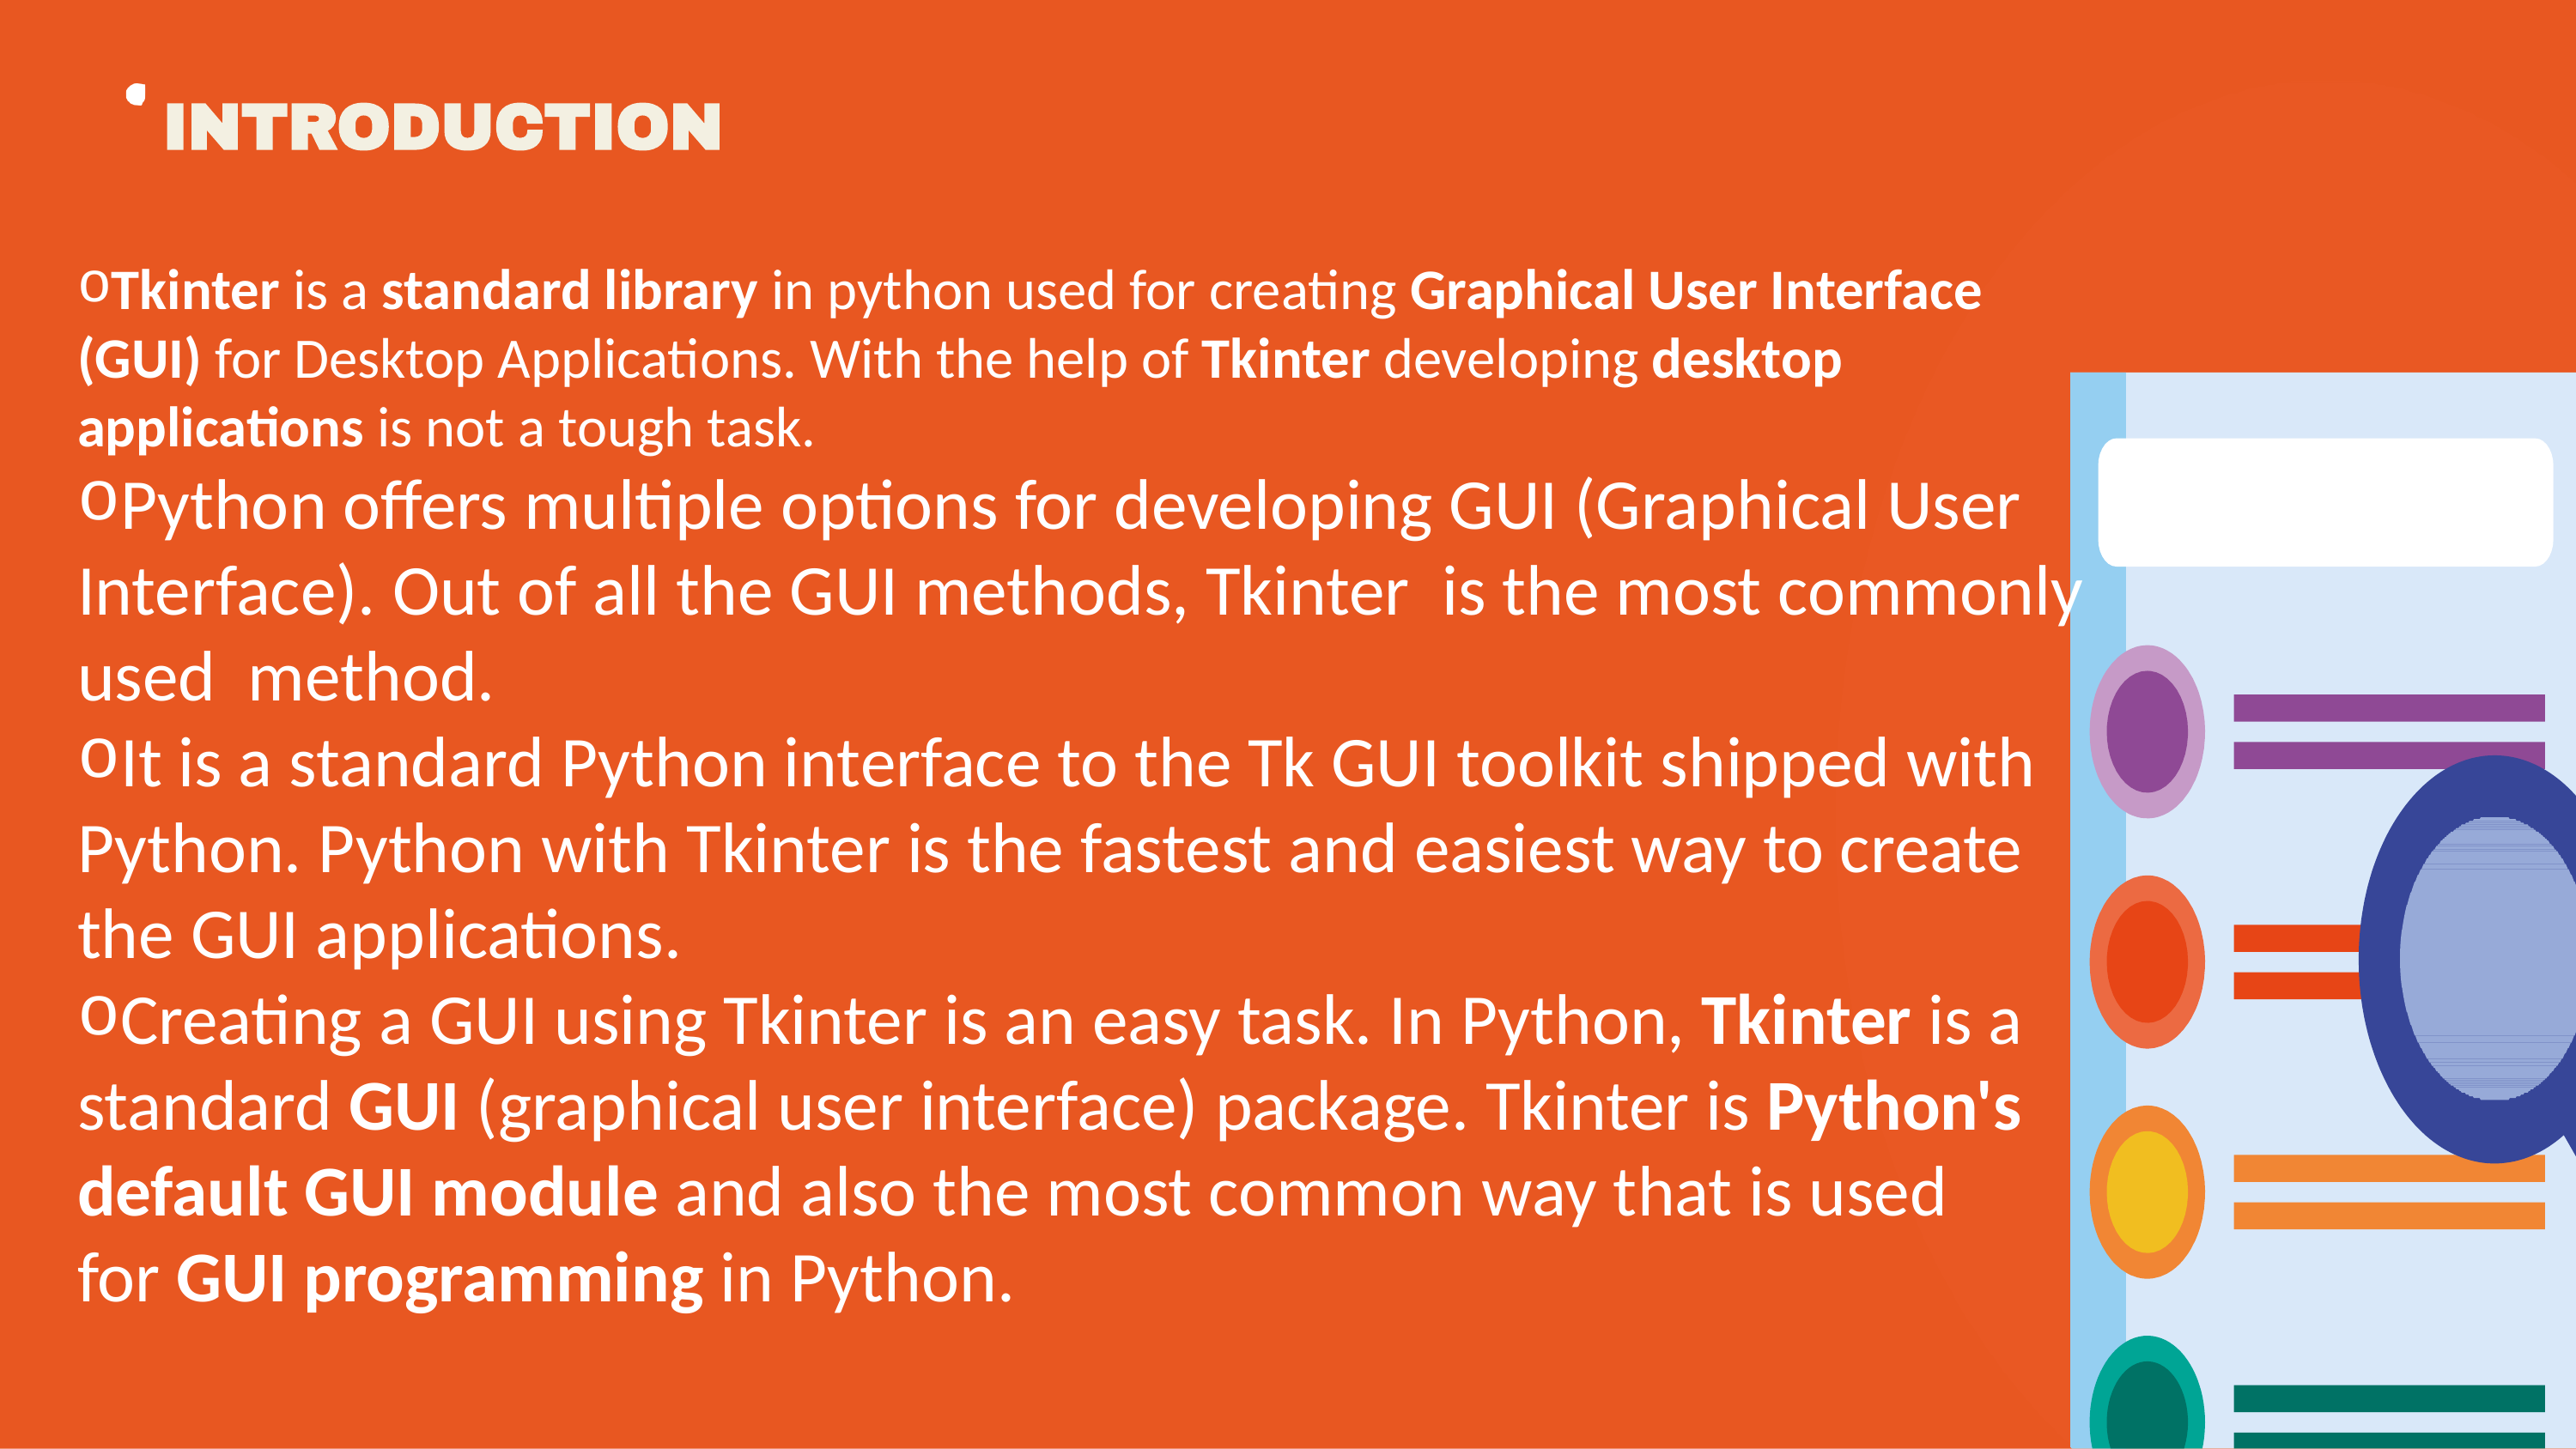

INTRODUCTION

Tkinter is a standard library in python used for creating Graphical User Interface (GUI) for Desktop Applications. With the help of Tkinter developing desktop applications is not a tough task.
Python offers multiple options for developing GUI (Graphical User Interface). Out of all the GUI methods, Tkinter  is the most commonly used  method.
It is a standard Python interface to the Tk GUI toolkit shipped with Python. Python with Tkinter is the fastest and easiest way to create the GUI applications.
Creating a GUI using Tkinter is an easy task. In Python, Tkinter is a standard GUI (graphical user interface) package. Tkinter is Python's default GUI module and also the most common way that is used for GUI programming in Python.